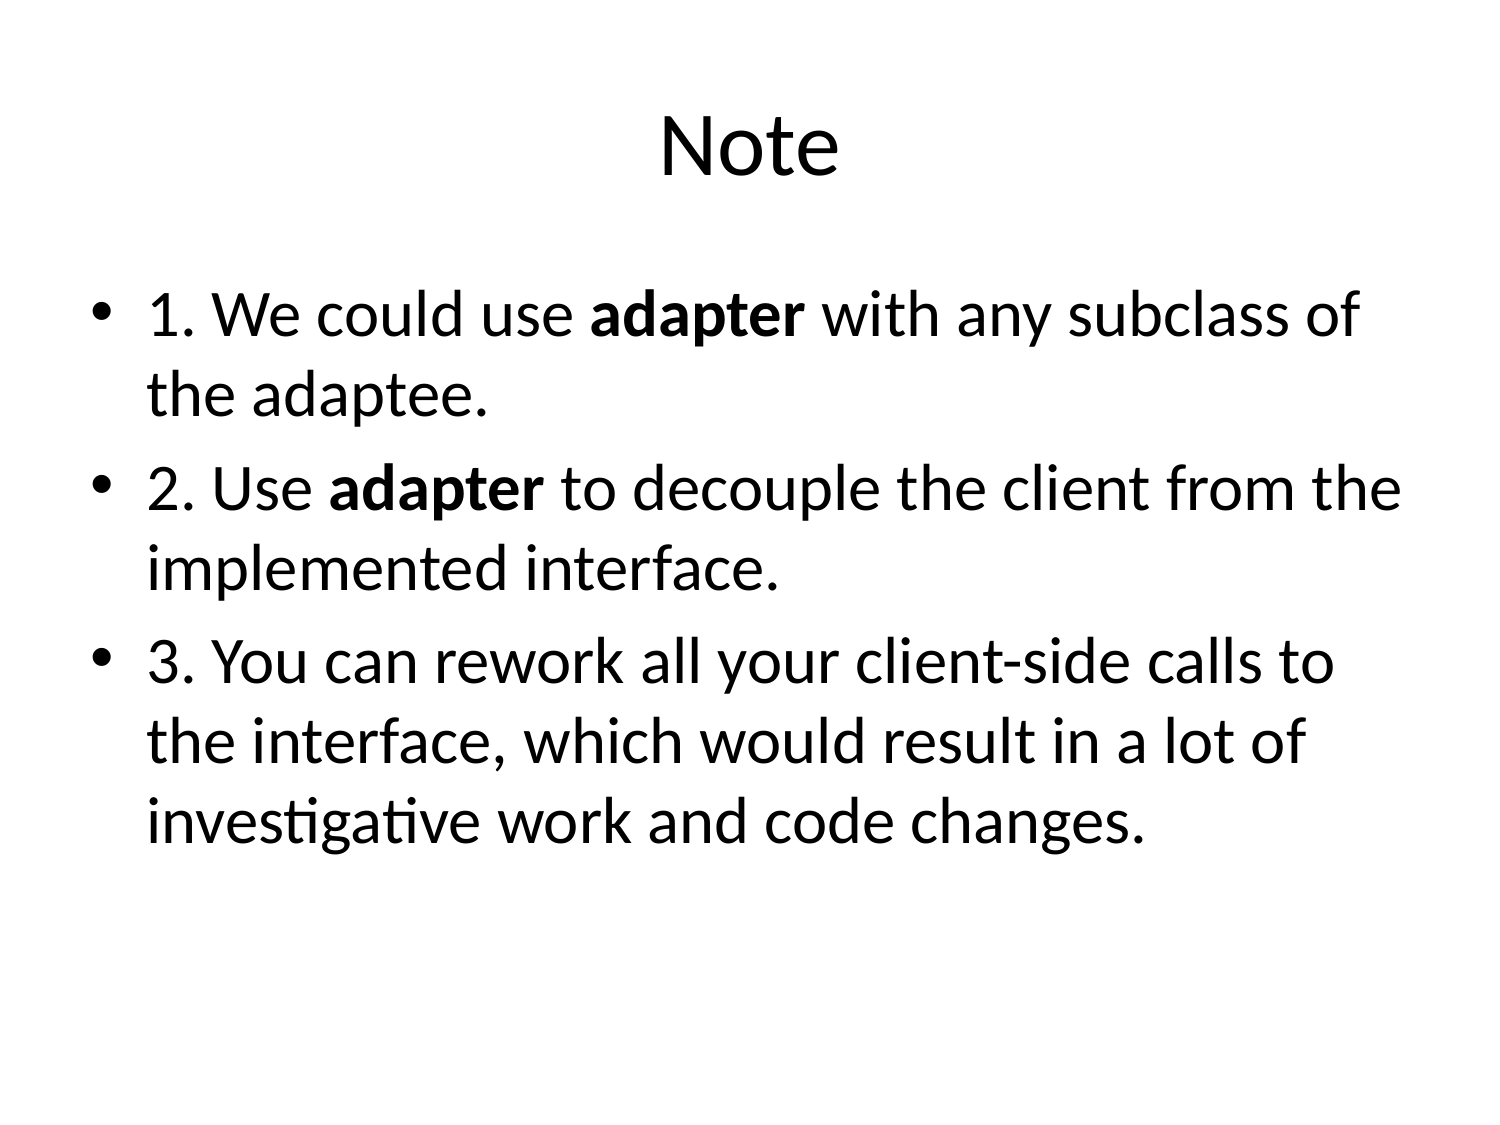

# Note
1. We could use adapter with any subclass of the adaptee.
2. Use adapter to decouple the client from the implemented interface.
3. You can rework all your client-side calls to the interface, which would result in a lot of investigative work and code changes.